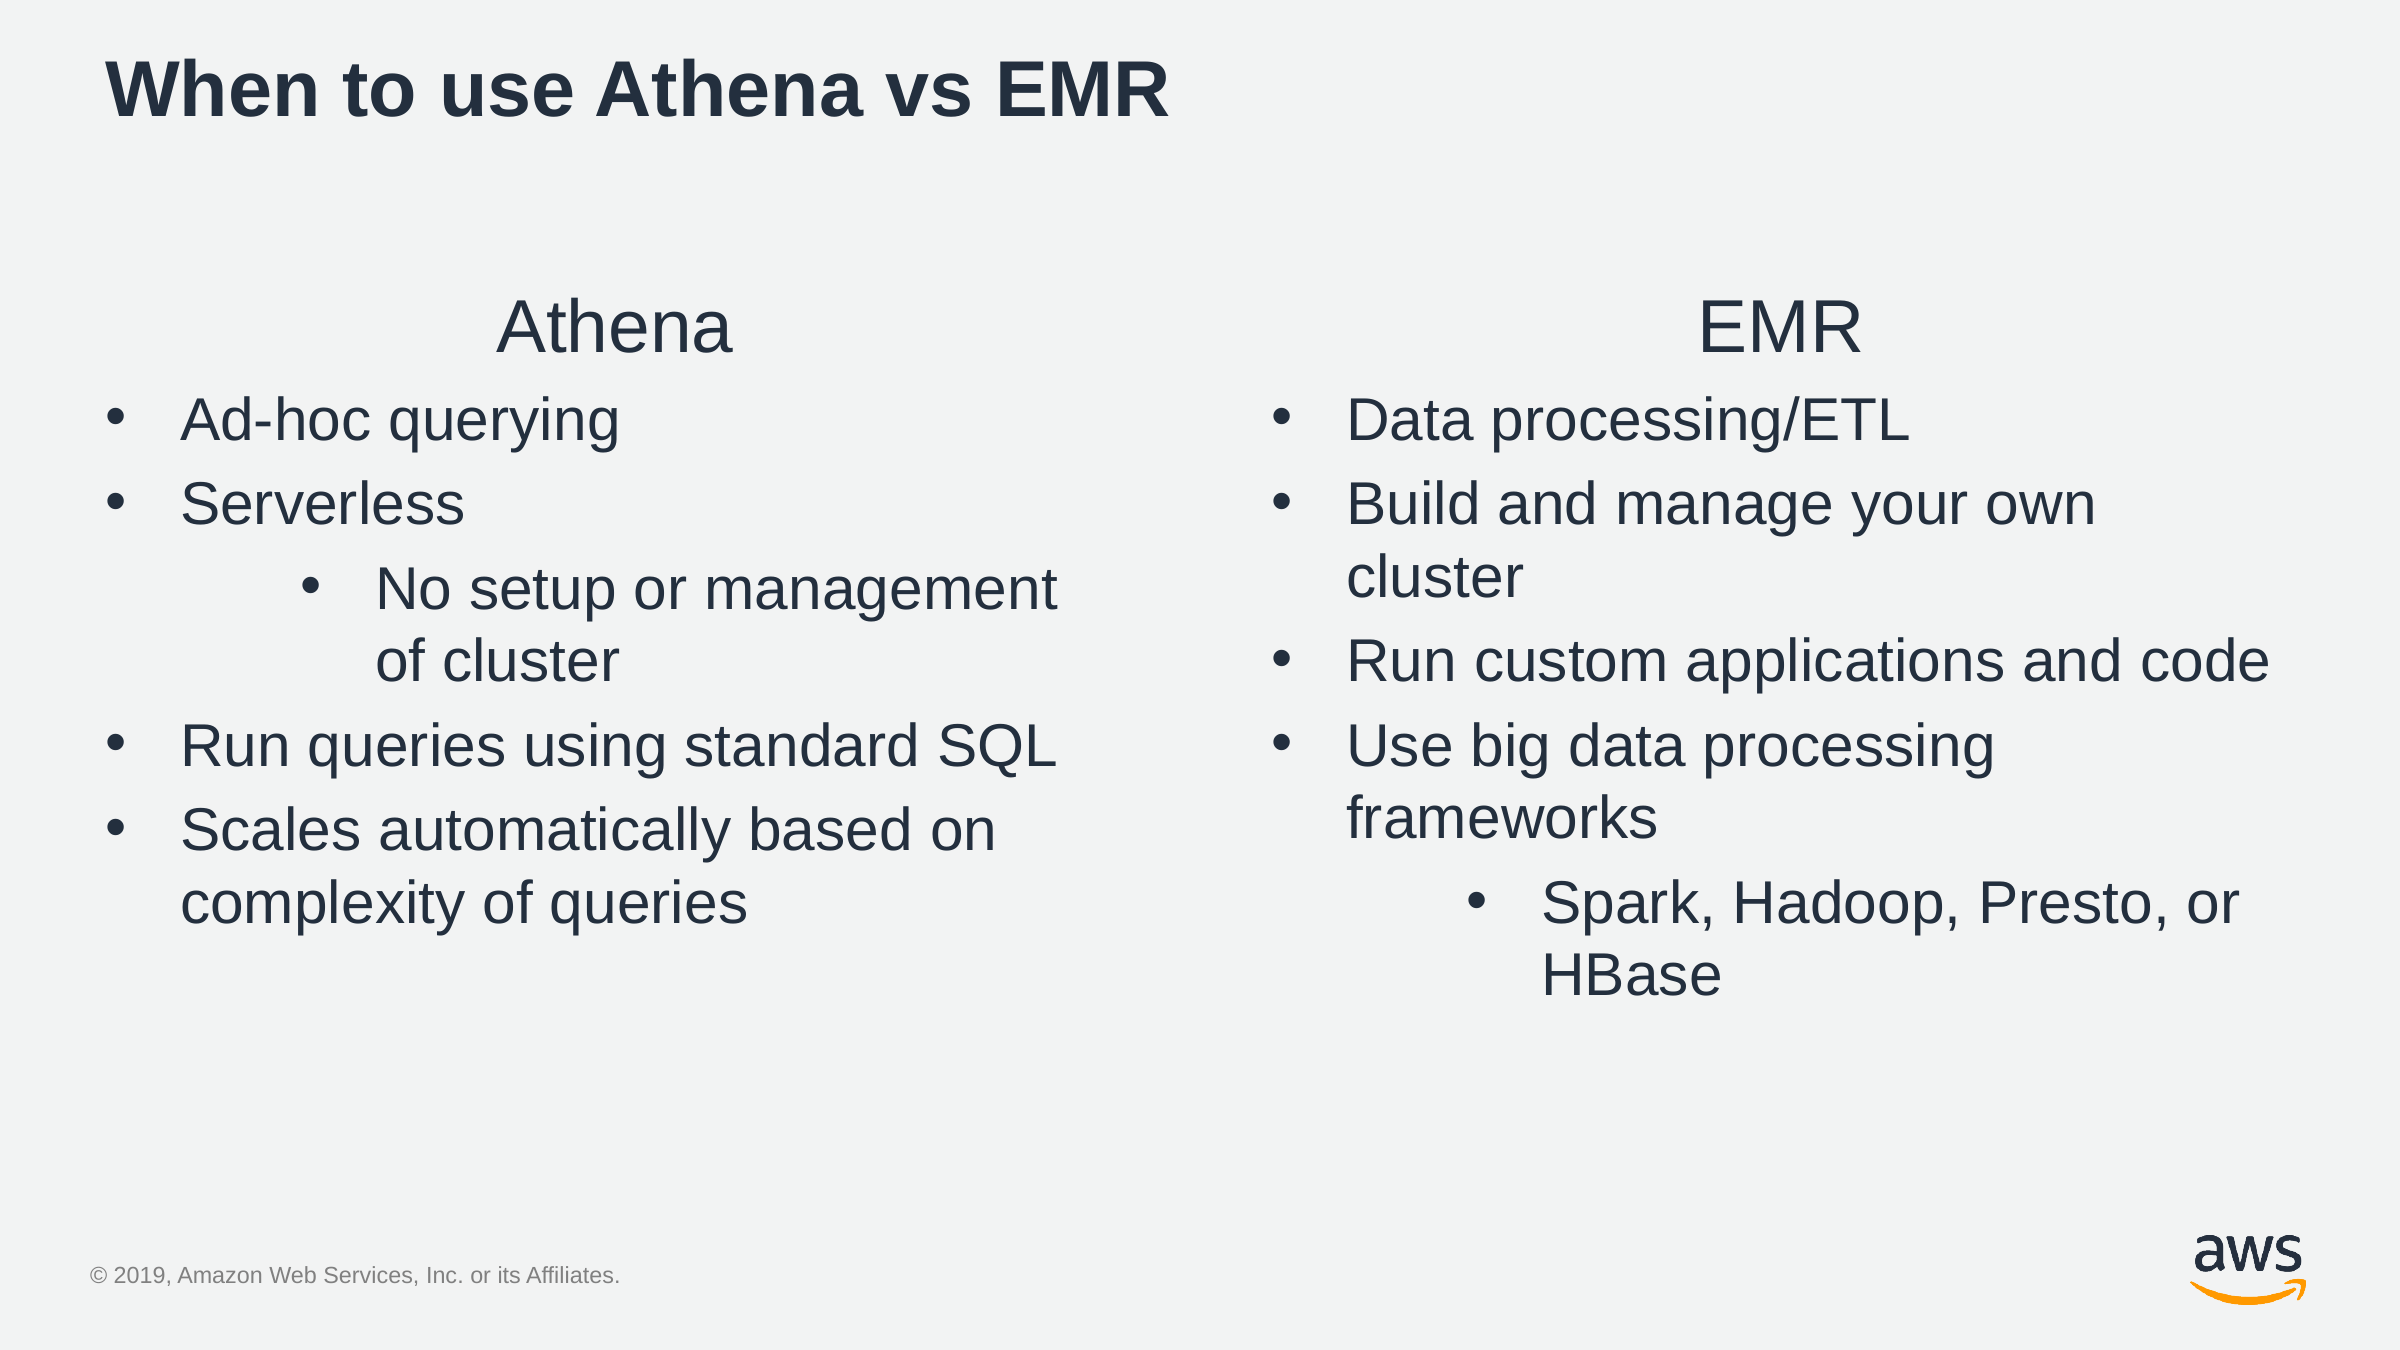

# When to use Athena vs EMR
Athena
Ad-hoc querying
Serverless
No setup or management of cluster
Run queries using standard SQL
Scales automatically based on complexity of queries

EMR
Data processing/ETL
Build and manage your own cluster
Run custom applications and code
Use big data processing frameworks
Spark, Hadoop, Presto, or HBase